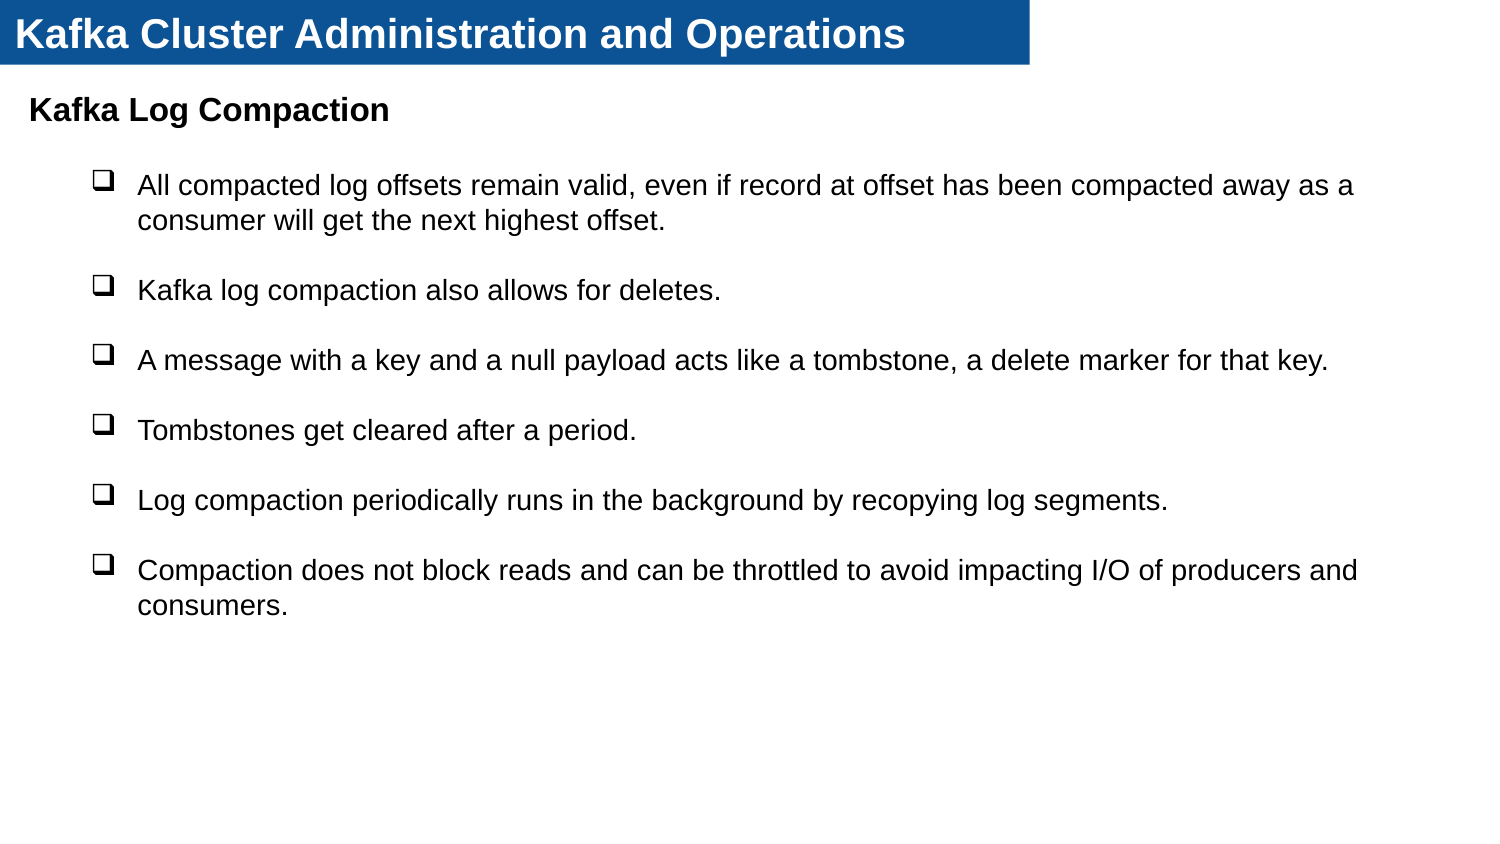

Kafka Cluster Administration and Operations

Kafka Log Compaction
All compacted log offsets remain valid, even if record at offset has been compacted away as a consumer will get the next highest offset.

Kafka log compaction also allows for deletes.

A message with a key and a null payload acts like a tombstone, a delete marker for that key.

Tombstones get cleared after a period.

Log compaction periodically runs in the background by recopying log segments.

Compaction does not block reads and can be throttled to avoid impacting I/O of producers and consumers.